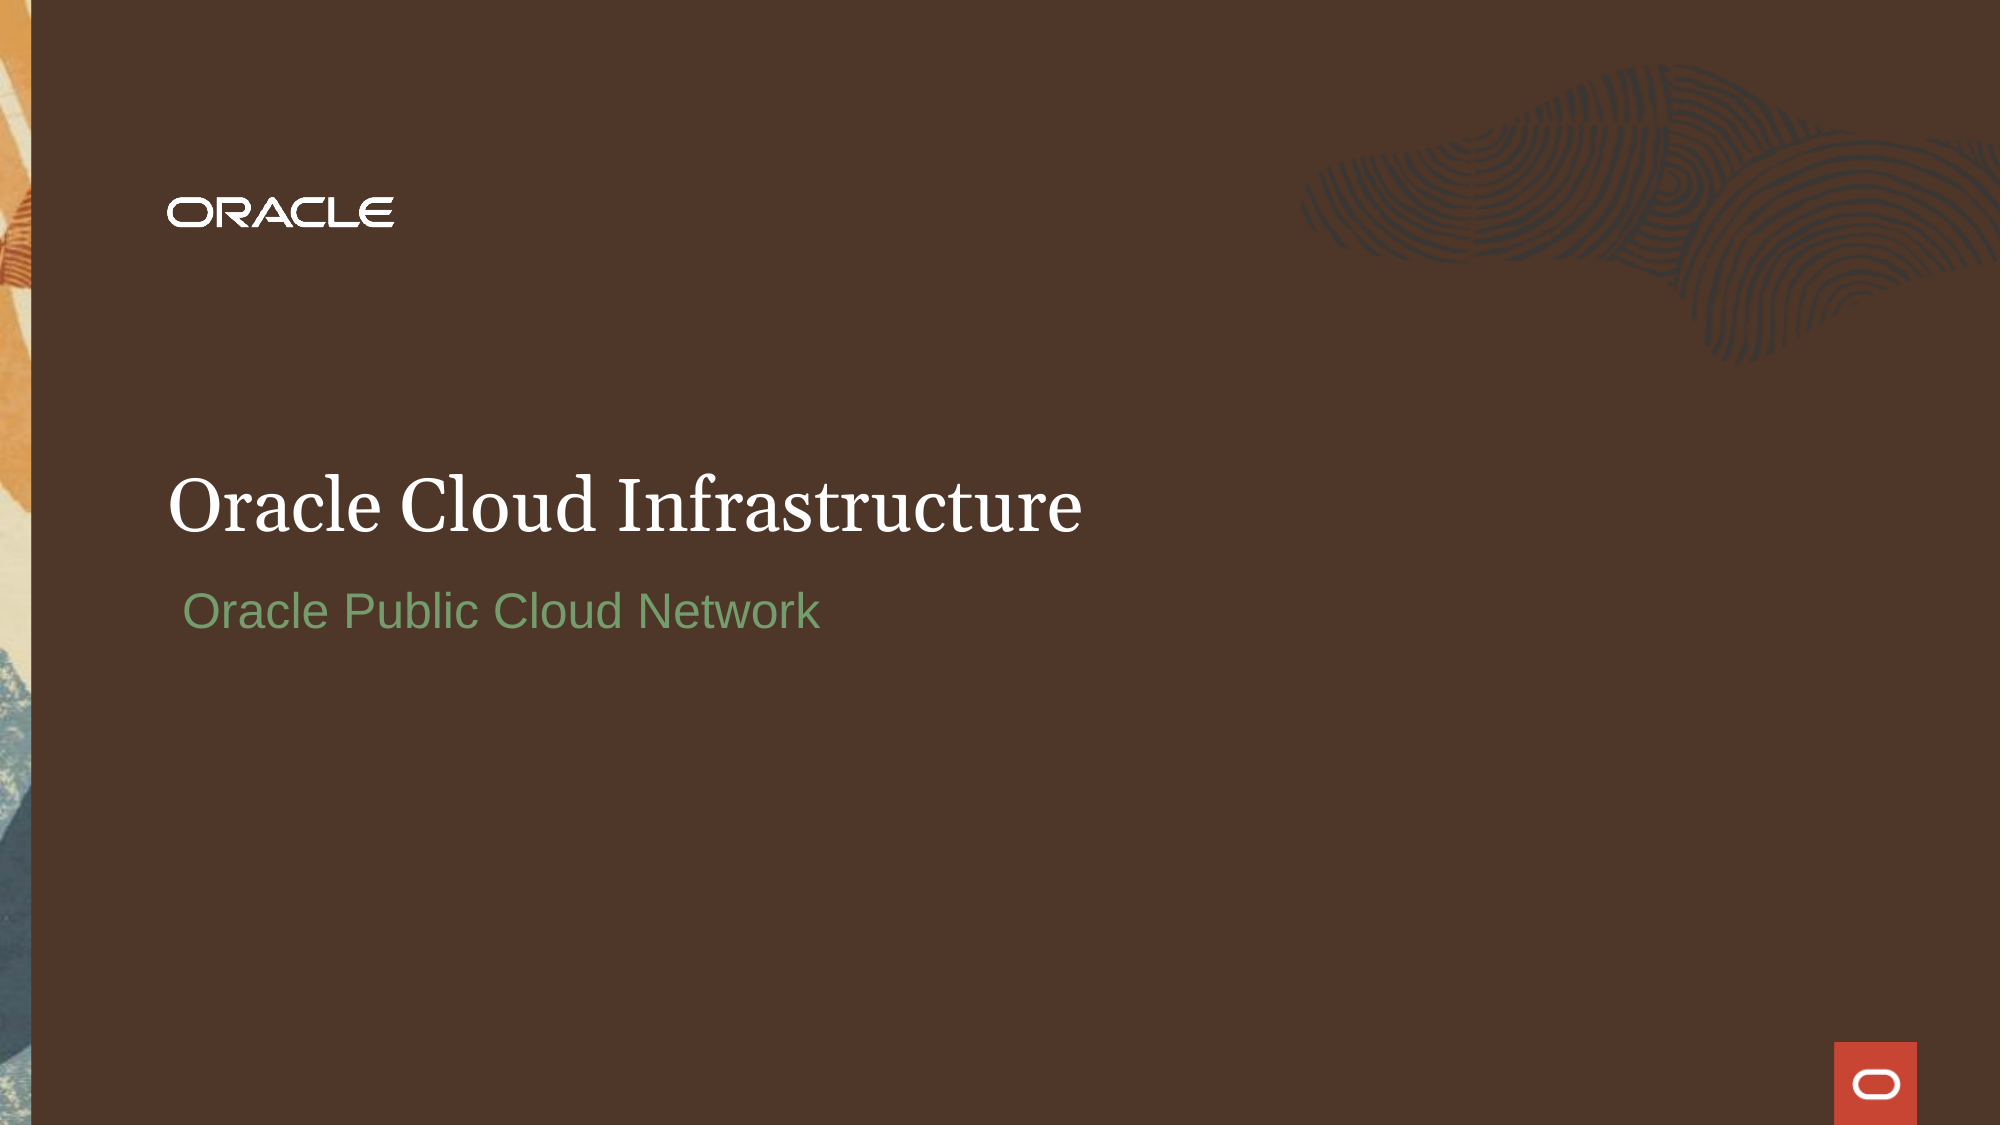

# Oracle Cloud Infrastructure

Oracle Public Cloud Network